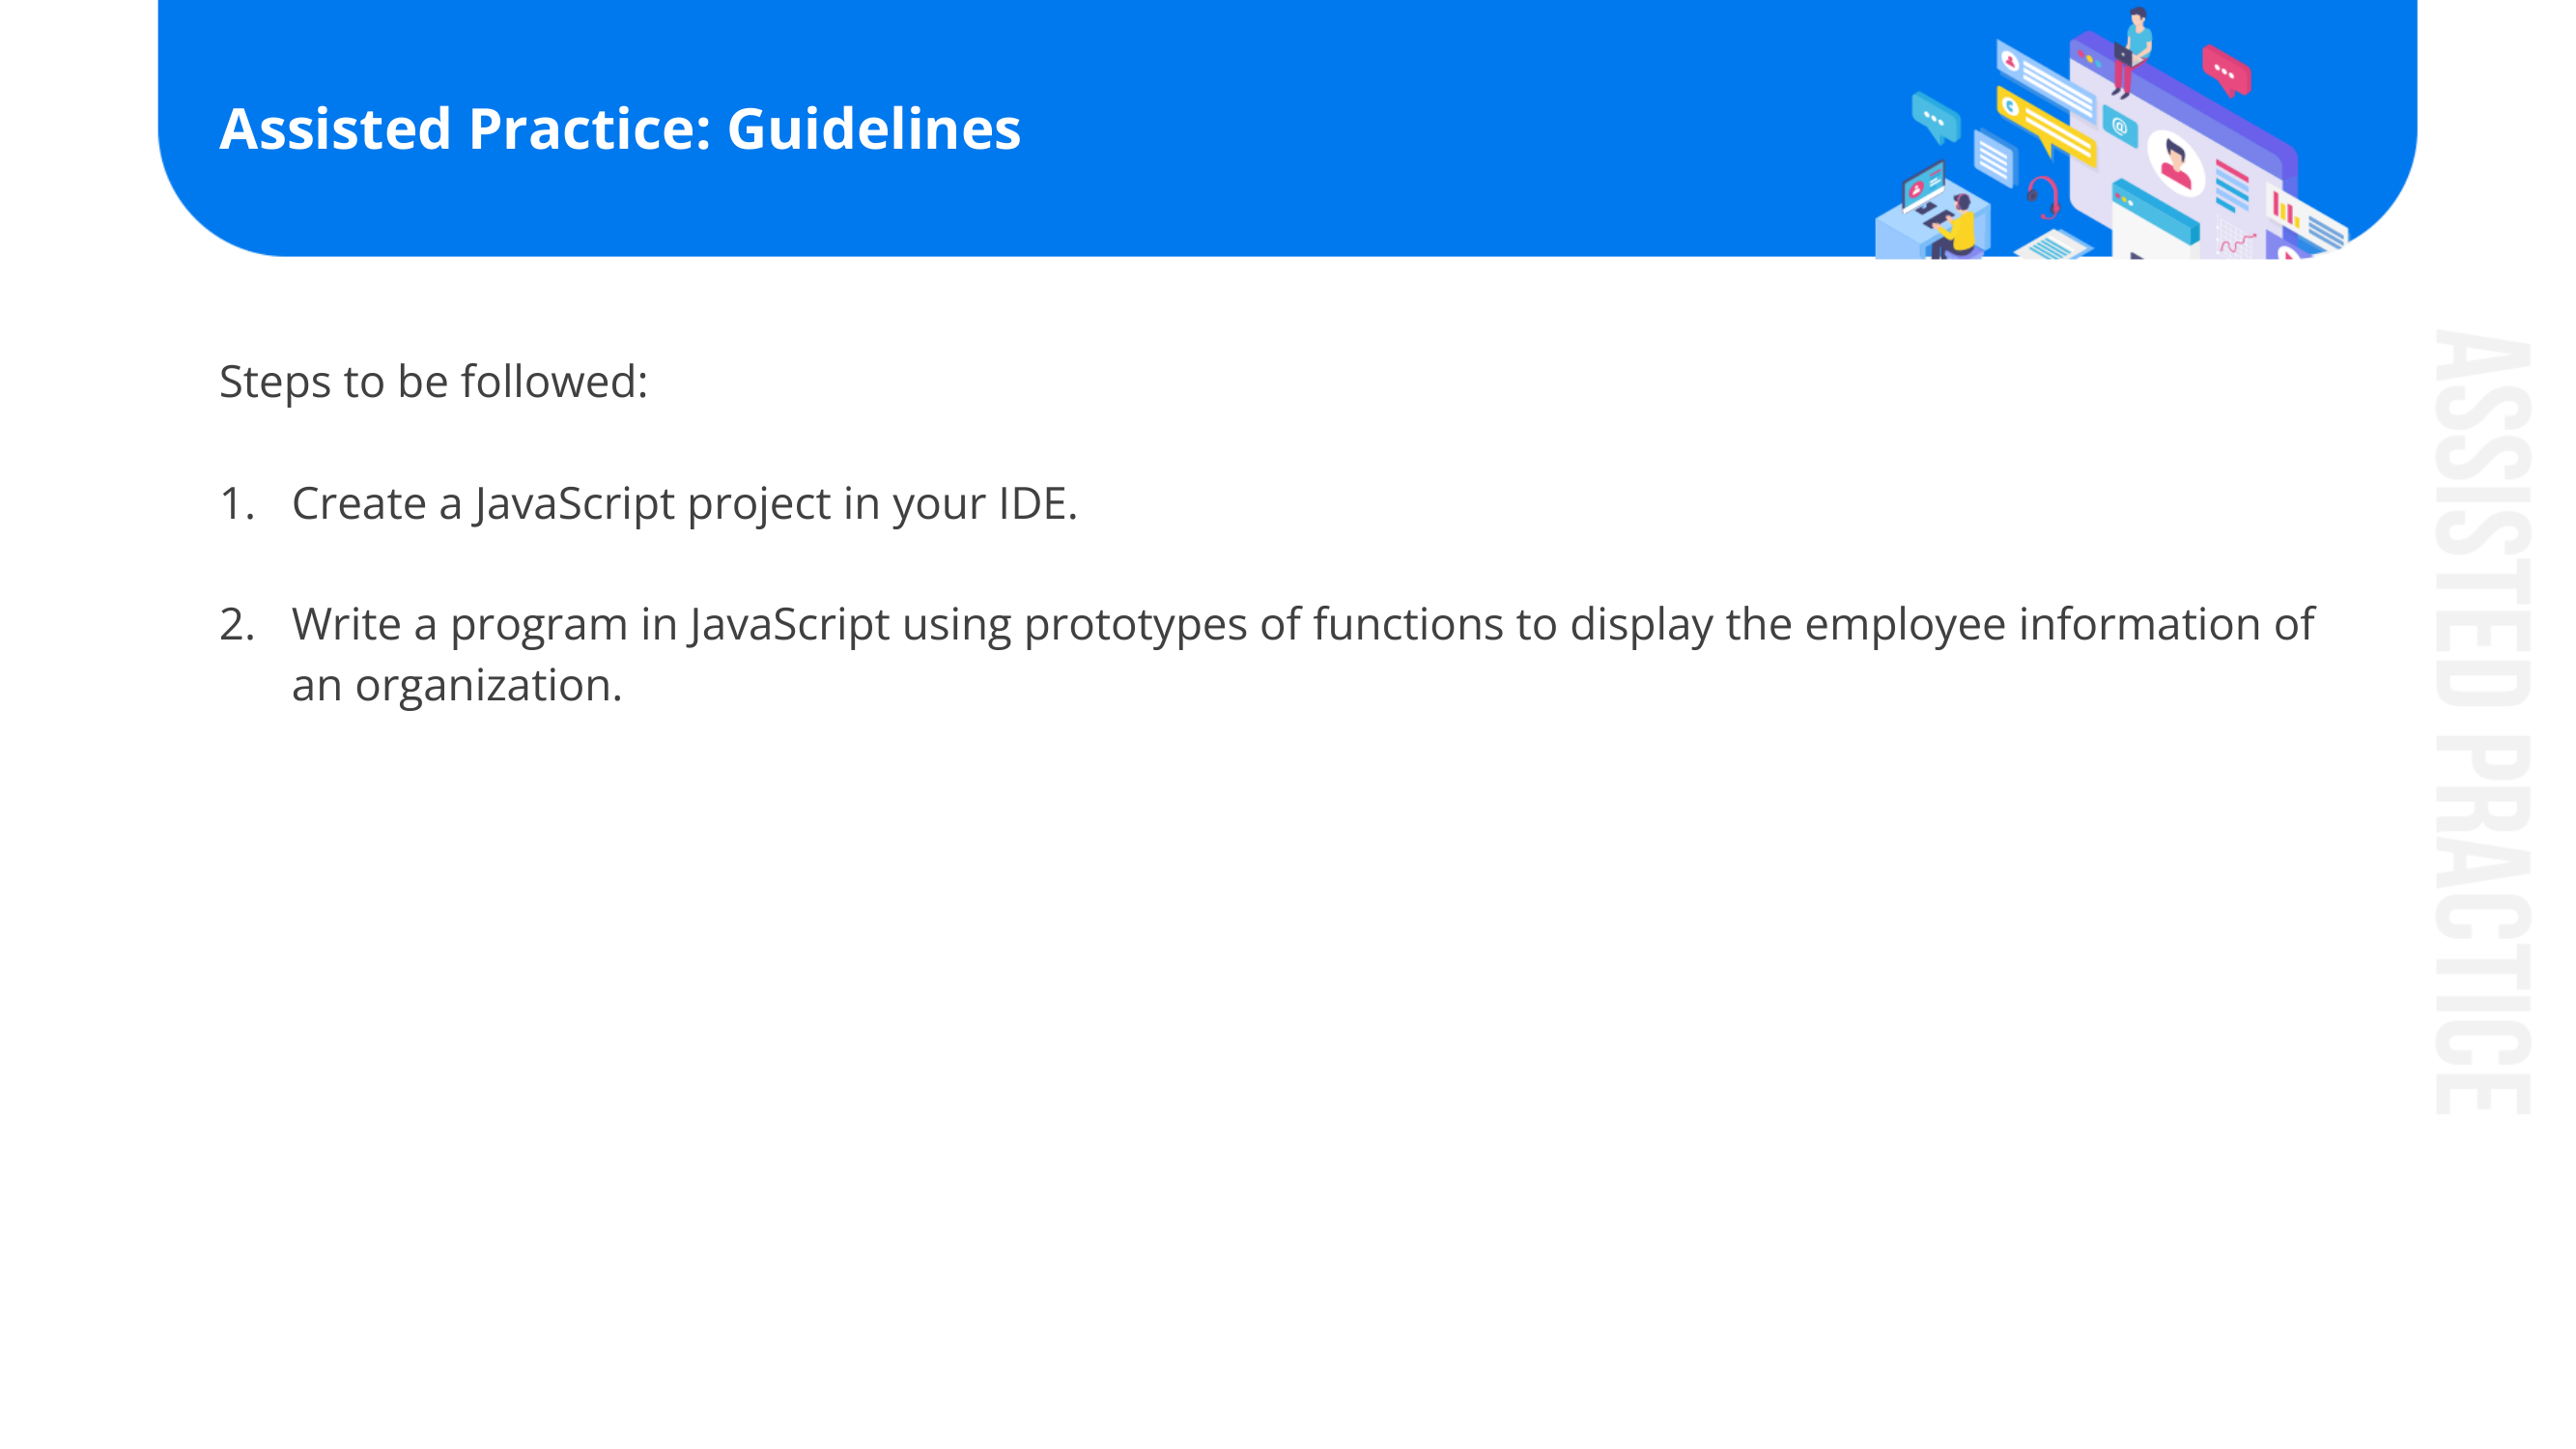

Assisted Practice: Guidelines
Steps to be followed:

Create a JavaScript project in your IDE.

Write a program in JavaScript using prototypes of functions to display the employee information of an organization.